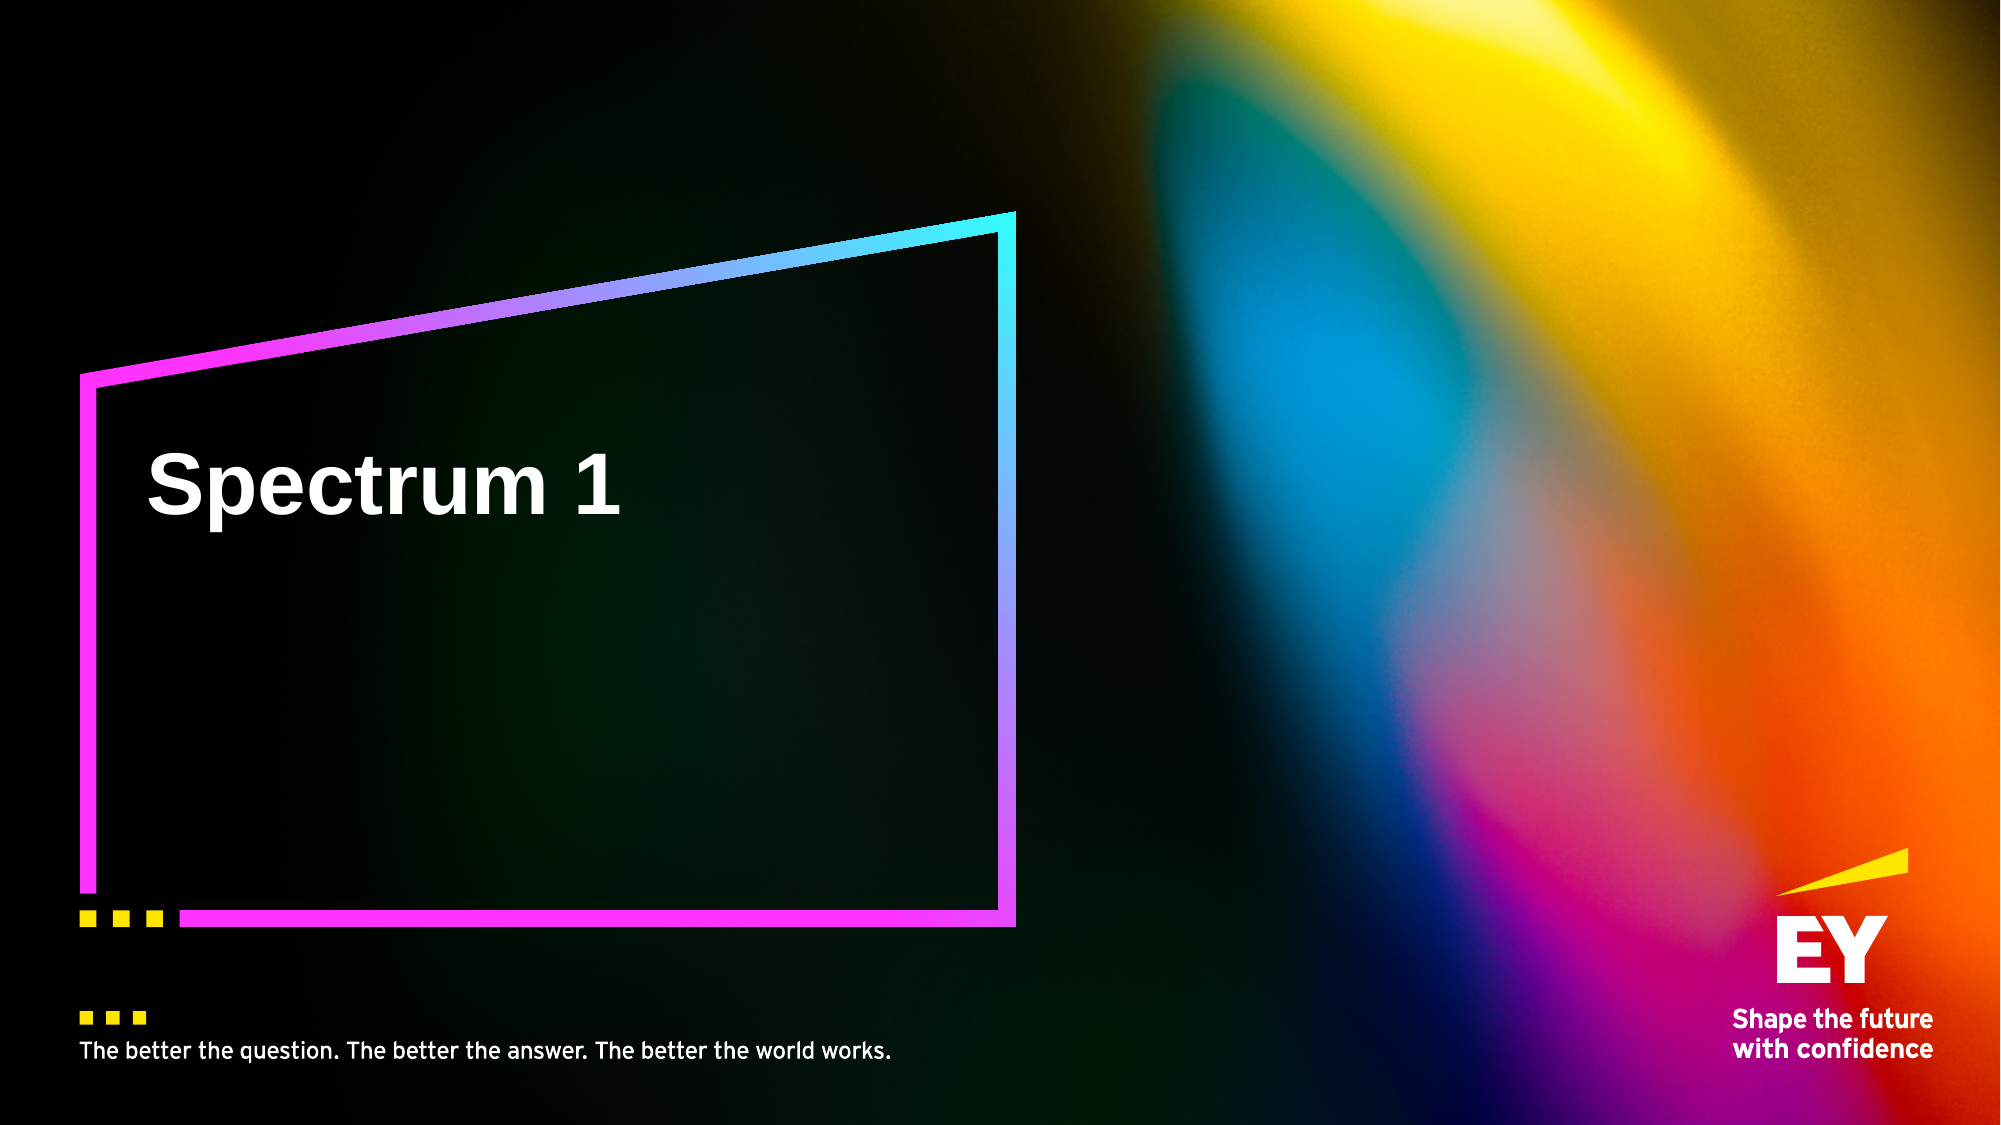

Copying legacy content from older PowerPoint files into the new templates may produce mixed results, as the latest EY global PowerPoint presentations were redesigned in 2019.

Remember — you can work with designers in your local creative services team or in GDS to assist you in updating legacy content.

If you’re converting older content yourself, you’ll have a few options in PowerPoint to assist you.

Instead of copying entire slides, consider opening each slide in your source file in Normal view, then click “Ctrl+A” to select all the elements on the slide. This will not select any of the elements in the slide’s master layout, but it may select footers, logos and titles. Then, paste the slide contents into the new destination template.

Immediately after you paste content from older files into these new templates, you have the option to "Keep Source Formatting" in your "Paste Options" or to simply accept the applied formatting from the destination template and allow the design themes and formatting of the destination template attempt to apply to the content you’ve pasted in.

Oftentimes, choosing to “Keep Source Formatting” will preserve the colors of your existing content but will create other issues in your destination file. “Keep Source Formatting” will copy over any master slides, layouts, themes and colors used in your source file, which may increase the size of your new presentation and make it more difficult to work with.

# Spectrum 1